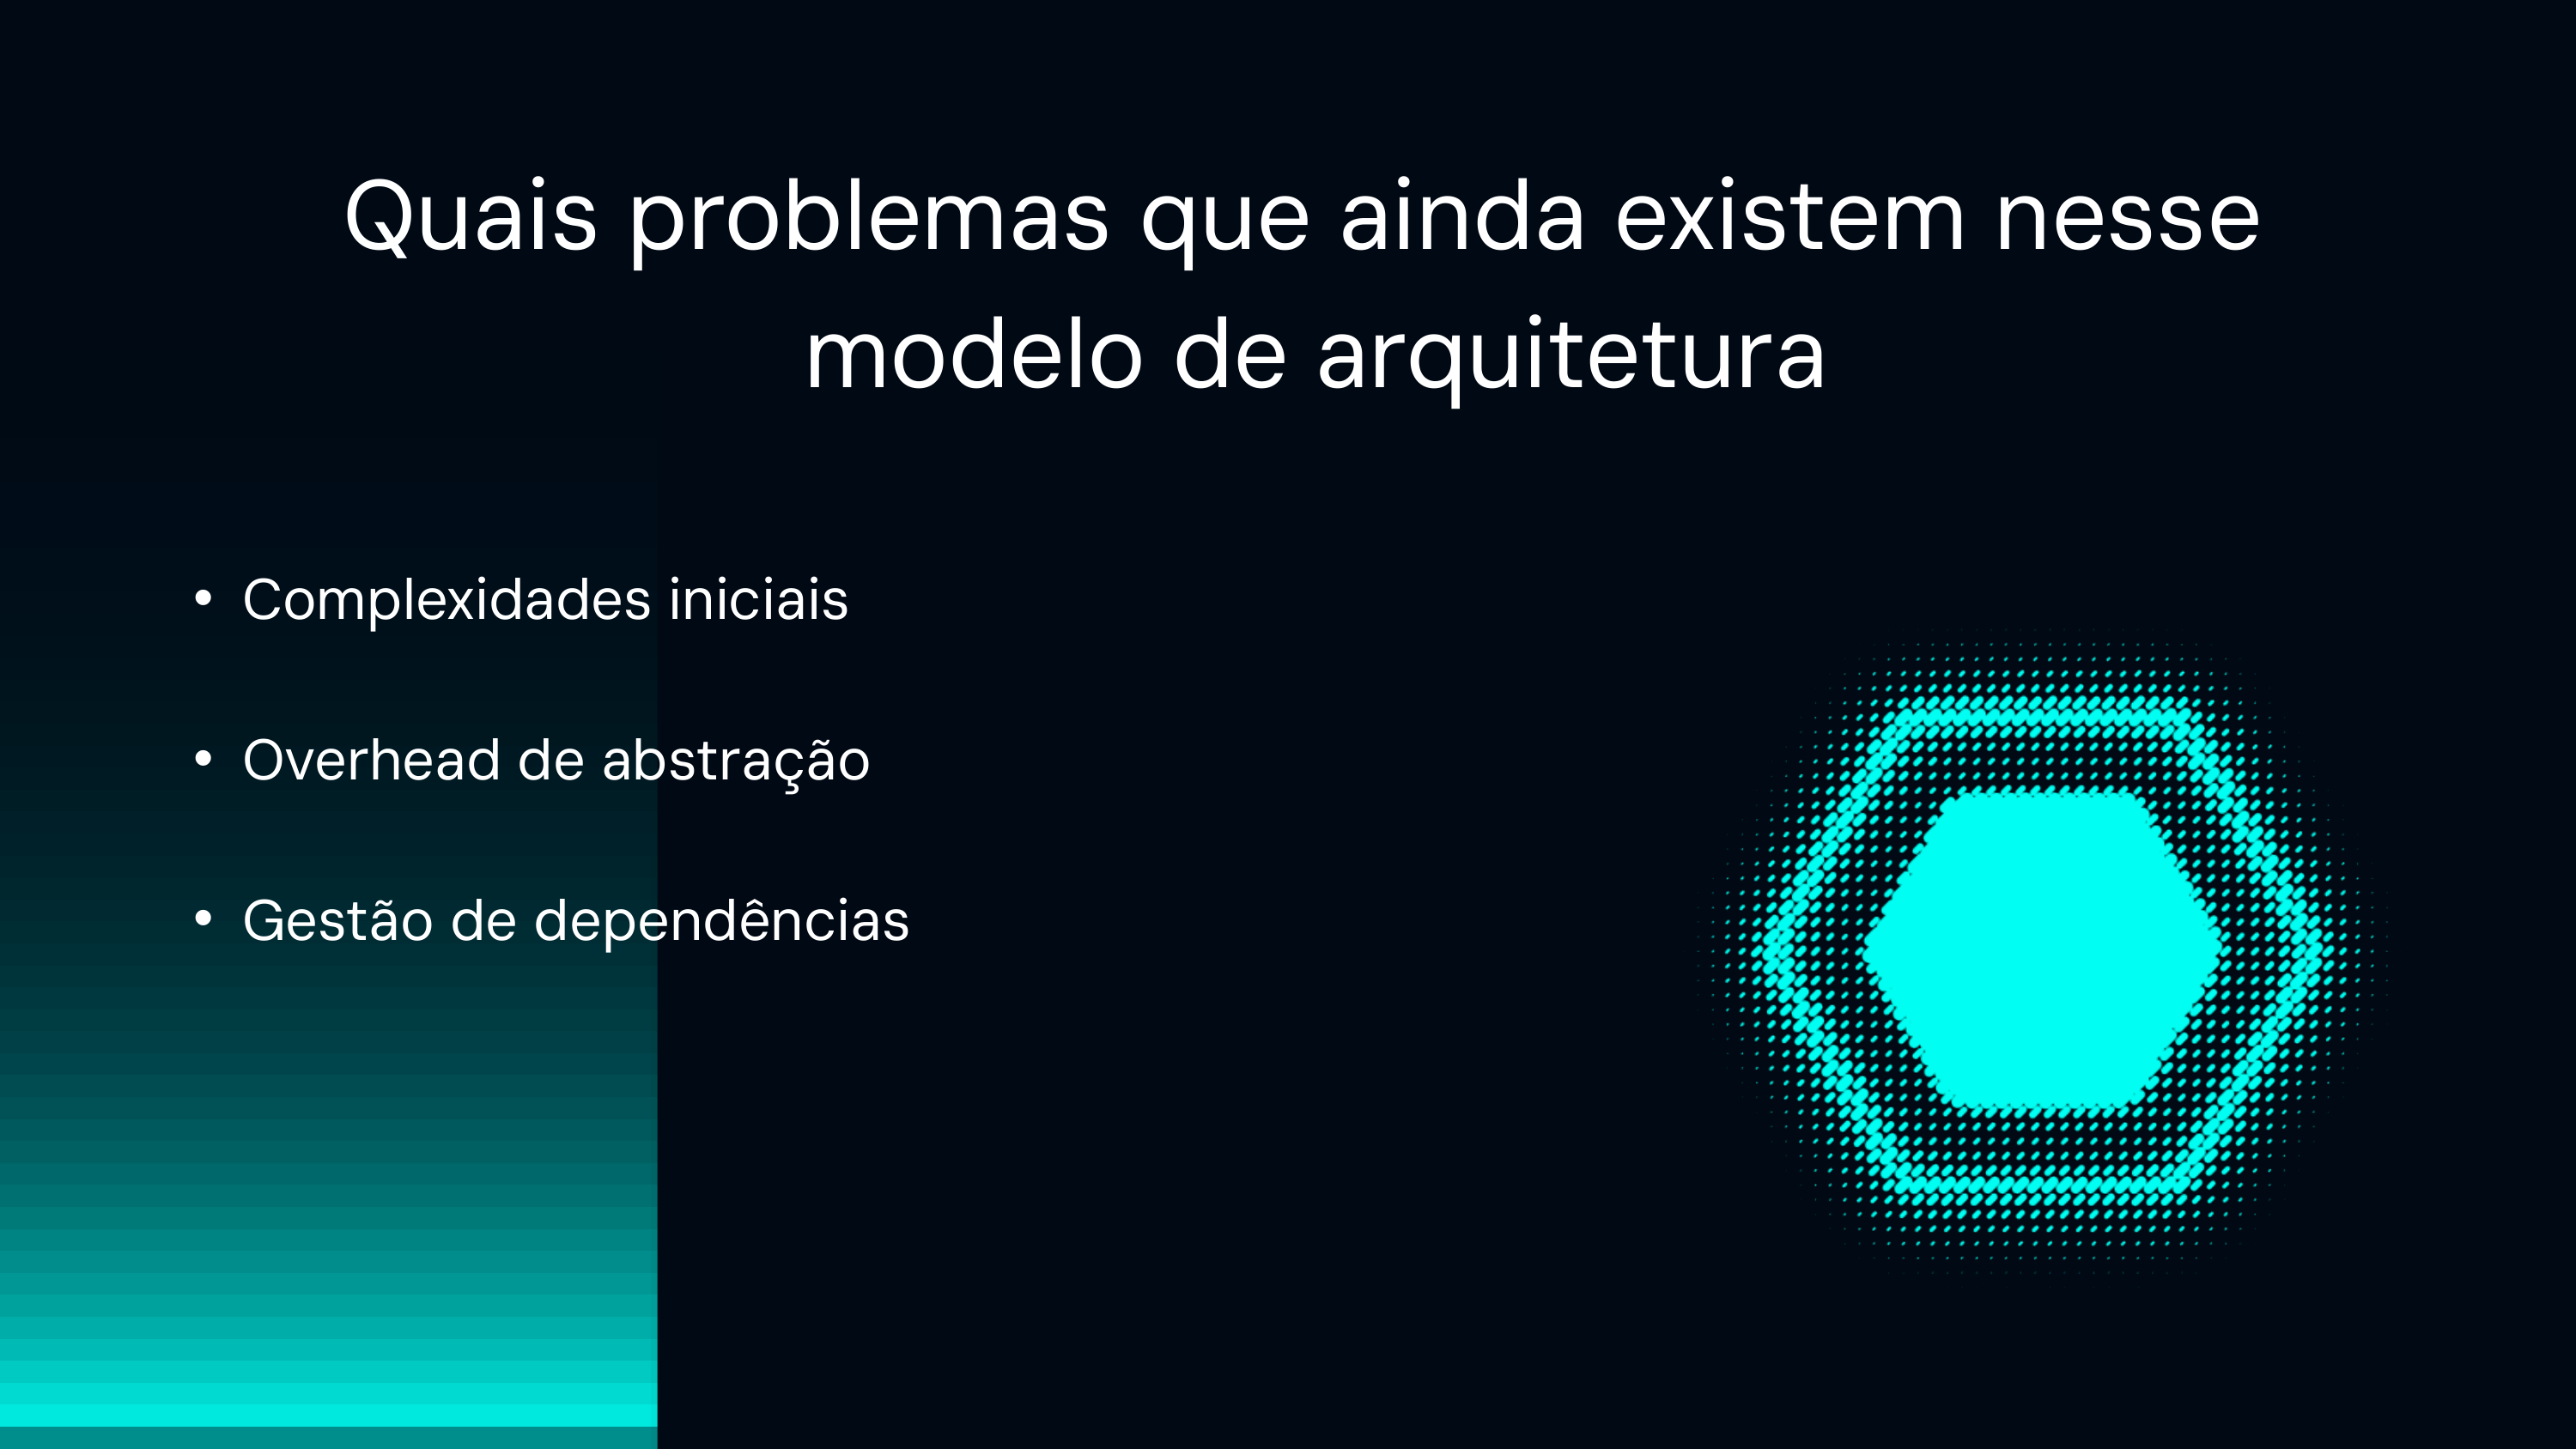

Quais problemas que ainda existem nesse
modelo de arquitetura

Complexidades iniciais

Overhead de abstração

Gestão de dependências